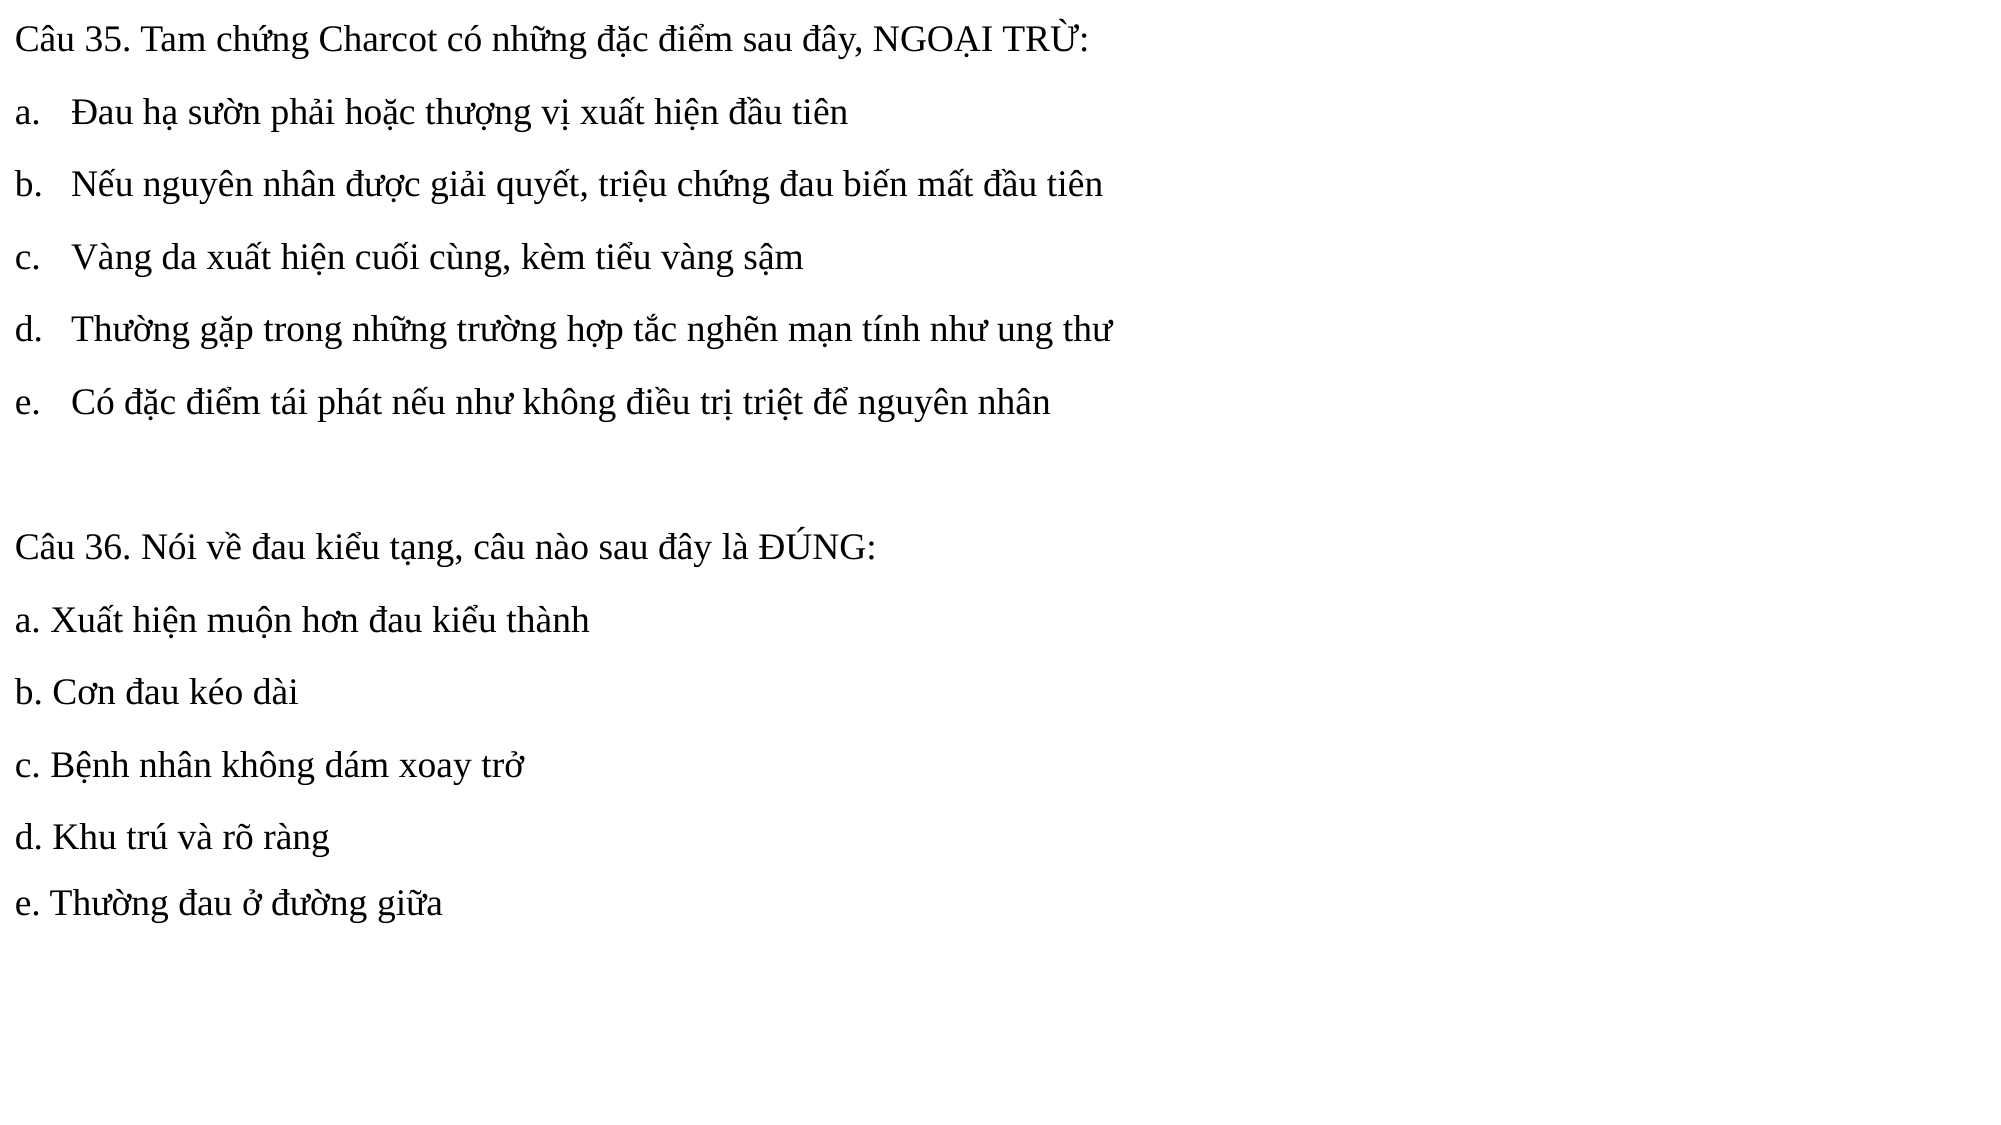

Câu 35. Tam chứng Charcot có những đặc điểm sau đây, NGOẠI TRỪ:
Đau hạ sườn phải hoặc thượng vị xuất hiện đầu tiên
Nếu nguyên nhân được giải quyết, triệu chứng đau biến mất đầu tiên
Vàng da xuất hiện cuối cùng, kèm tiểu vàng sậm
Thường gặp trong những trường hợp tắc nghẽn mạn tính như ung thư
Có đặc điểm tái phát nếu như không điều trị triệt để nguyên nhân

Câu 36. Nói về đau kiểu tạng, câu nào sau đây là ĐÚNG:
a. Xuất hiện muộn hơn đau kiểu thành
b. Cơn đau kéo dài
c. Bệnh nhân không dám xoay trở
d. Khu trú và rõ ràng
e. Thường đau ở đường giữa